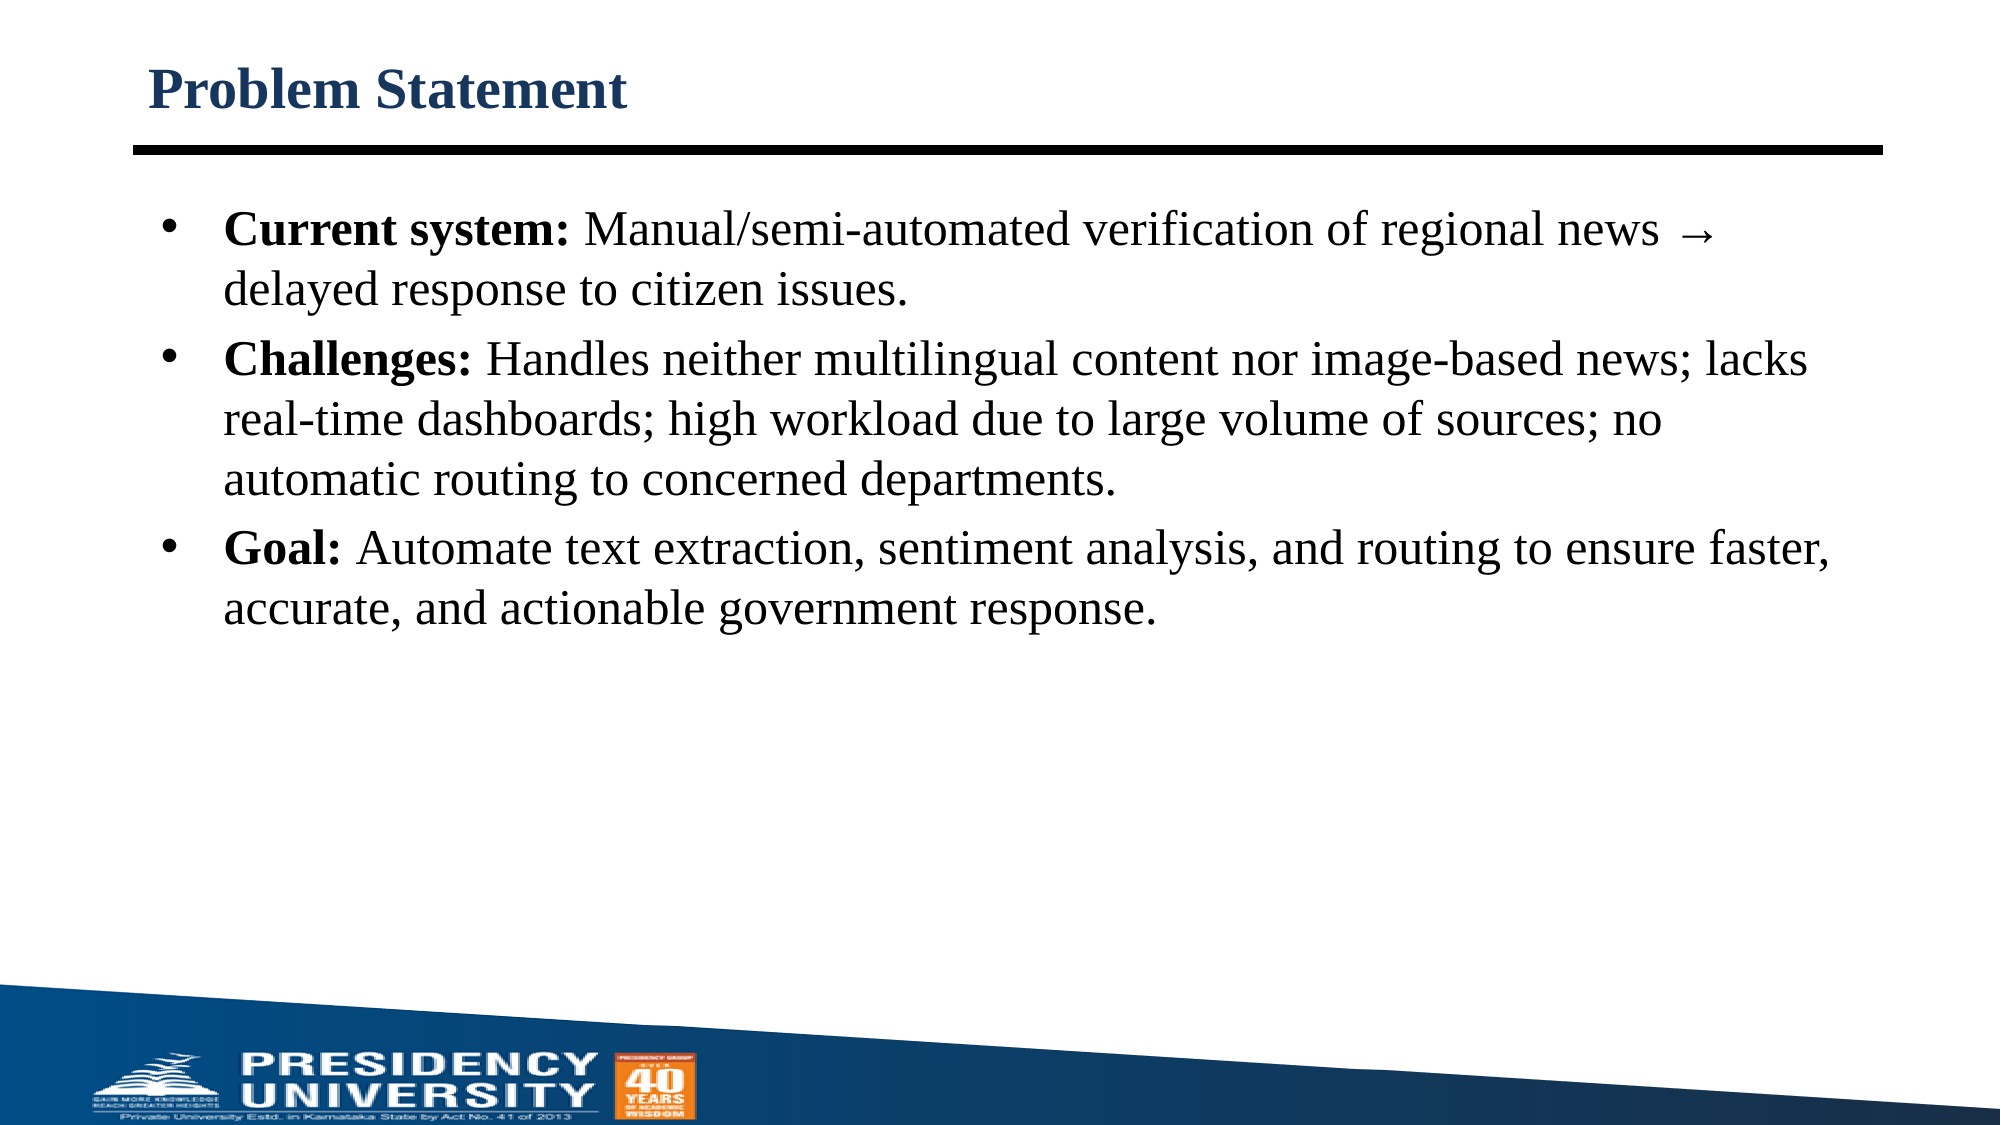

# Problem Statement
Current system: Manual/semi-automated verification of regional news → delayed response to citizen issues.
Challenges: Handles neither multilingual content nor image-based news; lacks real-time dashboards; high workload due to large volume of sources; no automatic routing to concerned departments.
Goal: Automate text extraction, sentiment analysis, and routing to ensure faster, accurate, and actionable government response.